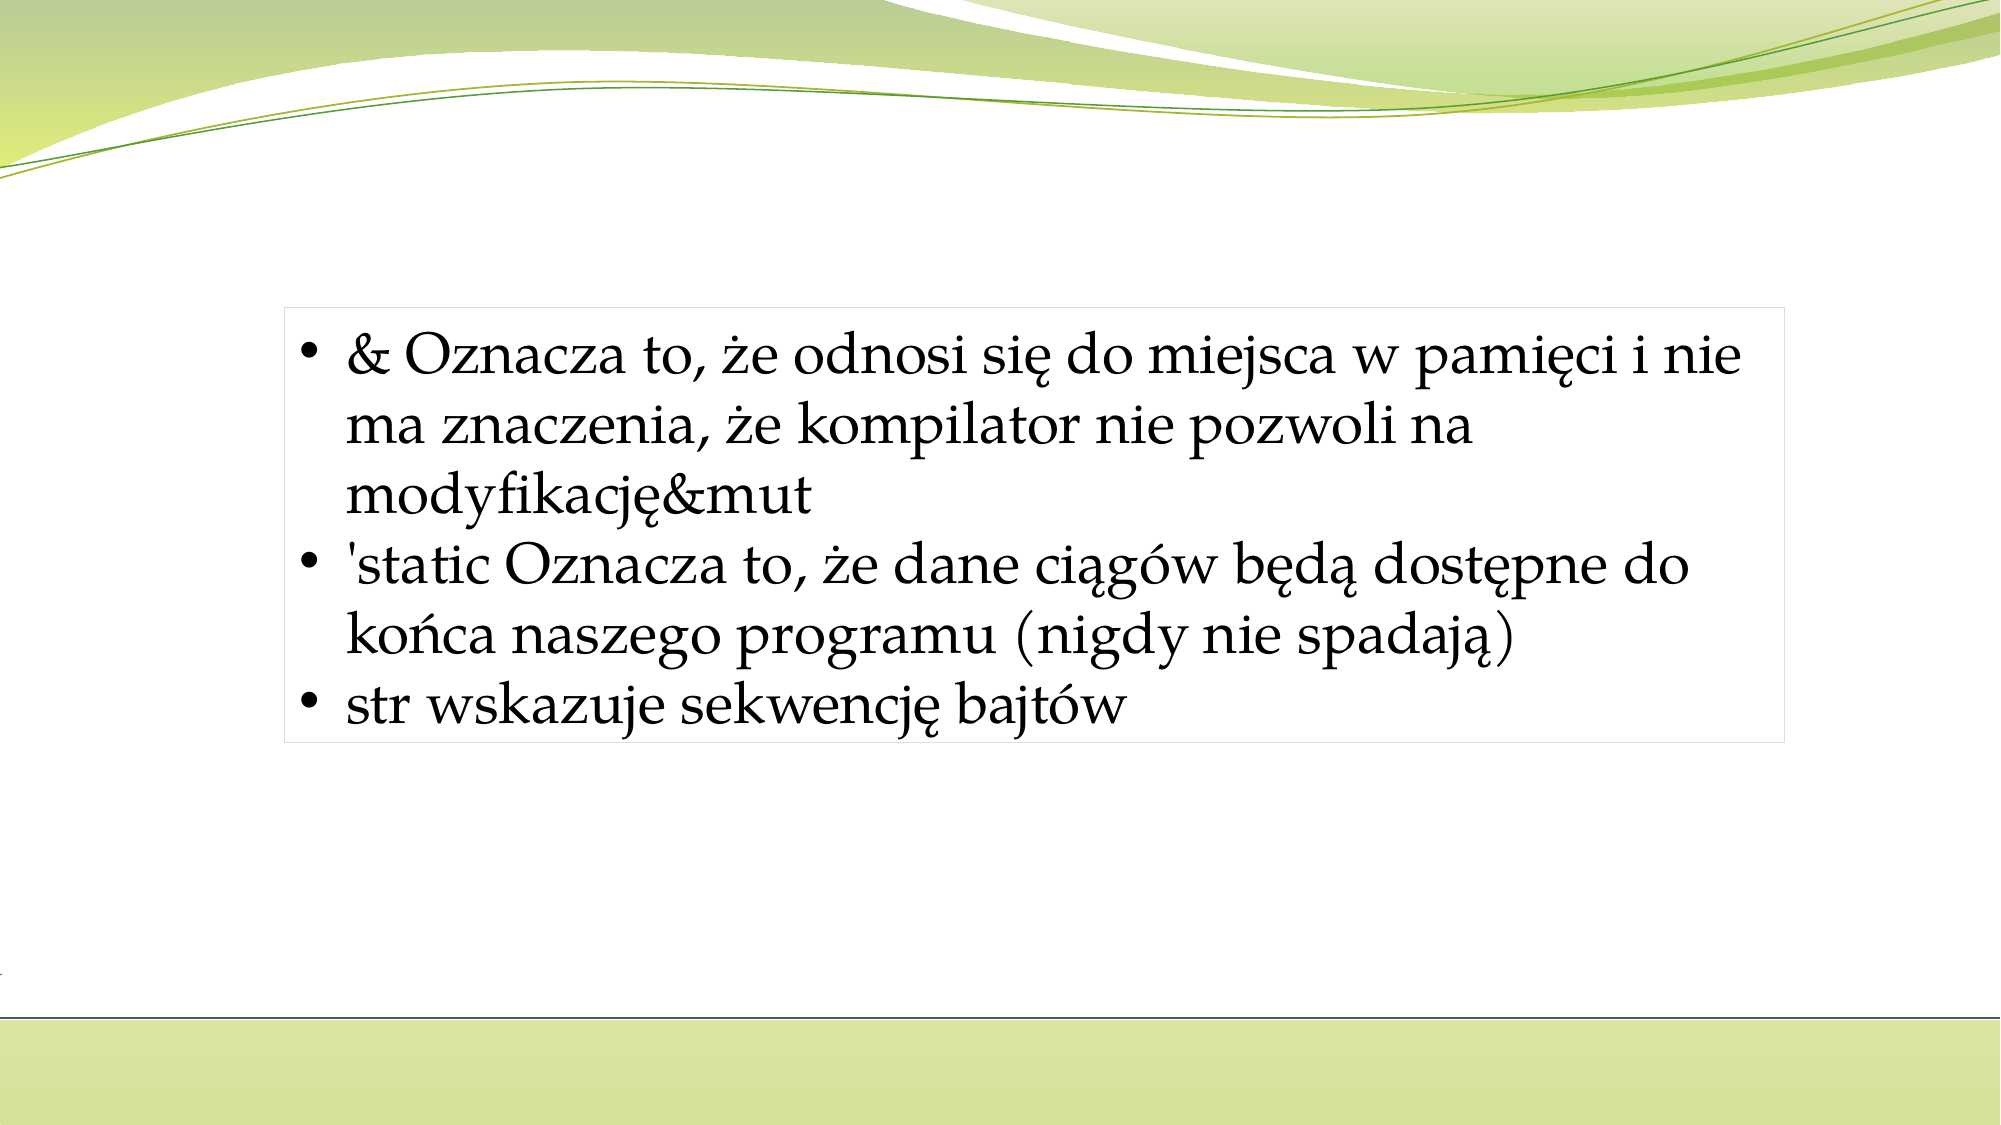

& Oznacza to, że odnosi się do miejsca w pamięci i nie ma znaczenia, że kompilator nie pozwoli na modyfikację&mut
'static Oznacza to, że dane ciągów będą dostępne do końca naszego programu (nigdy nie spadają)
str wskazuje sekwencję bajtów